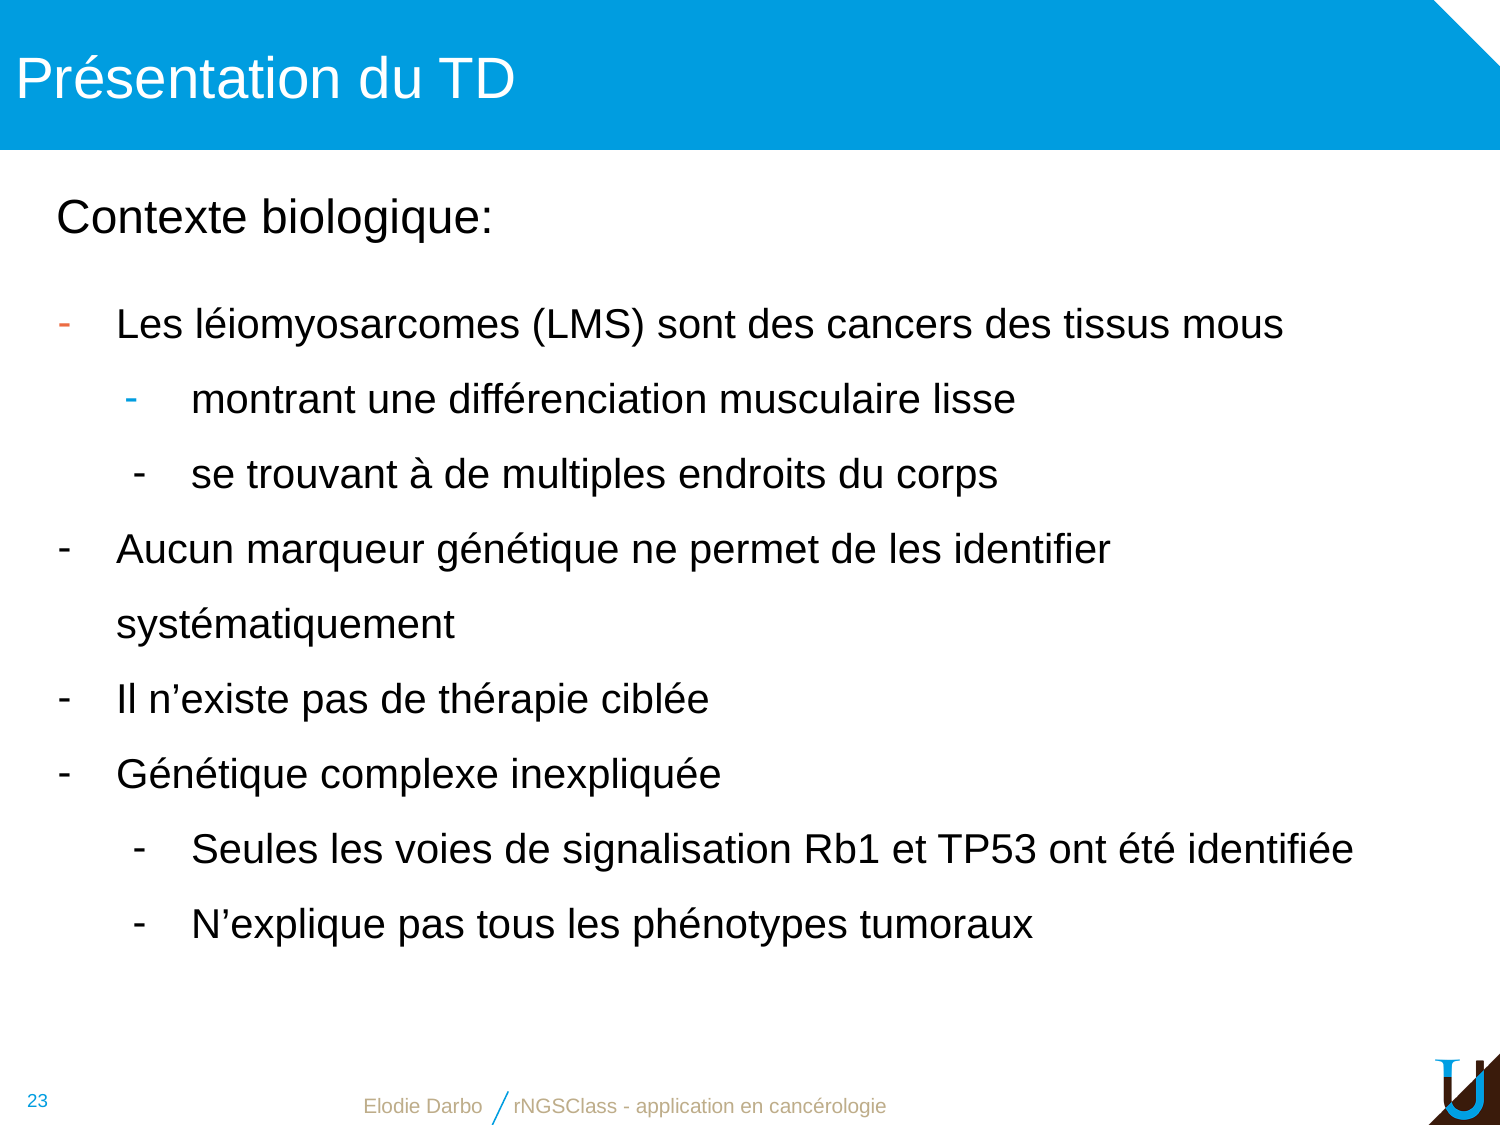

# Présentation du TD
Contexte biologique:

Les léiomyosarcomes (LMS) sont des cancers des tissus mous
montrant une différenciation musculaire lisse
se trouvant à de multiples endroits du corps
Aucun marqueur génétique ne permet de les identifier systématiquement
Il n’existe pas de thérapie ciblée
Génétique complexe inexpliquée
Seules les voies de signalisation Rb1 et TP53 ont été identifiée
N’explique pas tous les phénotypes tumoraux
23
Elodie Darbo
rNGSClass - application en cancérologie